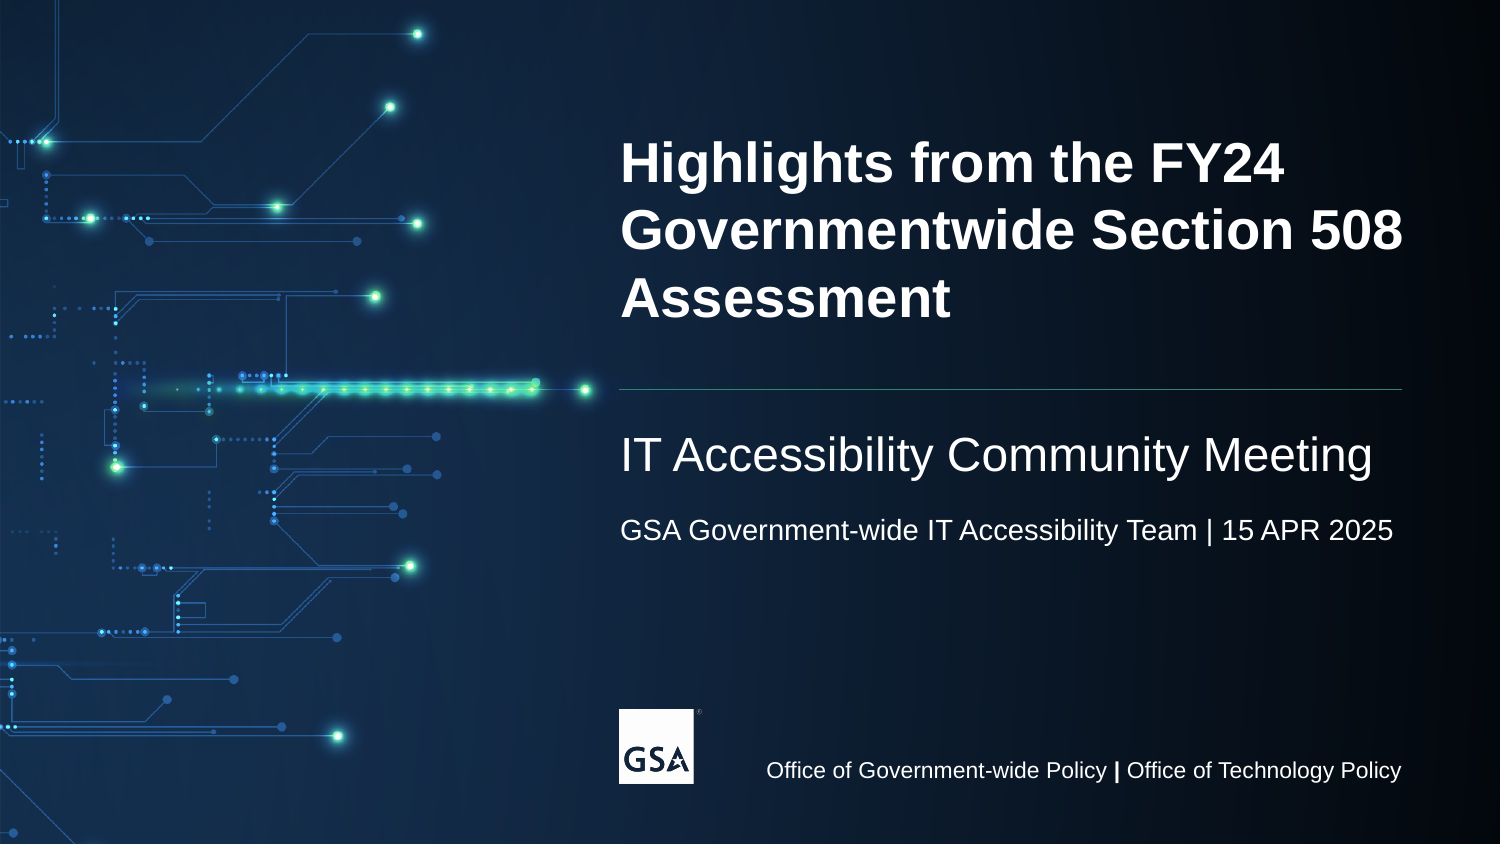

# Highlights from the FY24 Governmentwide Section 508 Assessment
IT Accessibility Community Meeting
GSA Government-wide IT Accessibility Team | 15 APR 2025